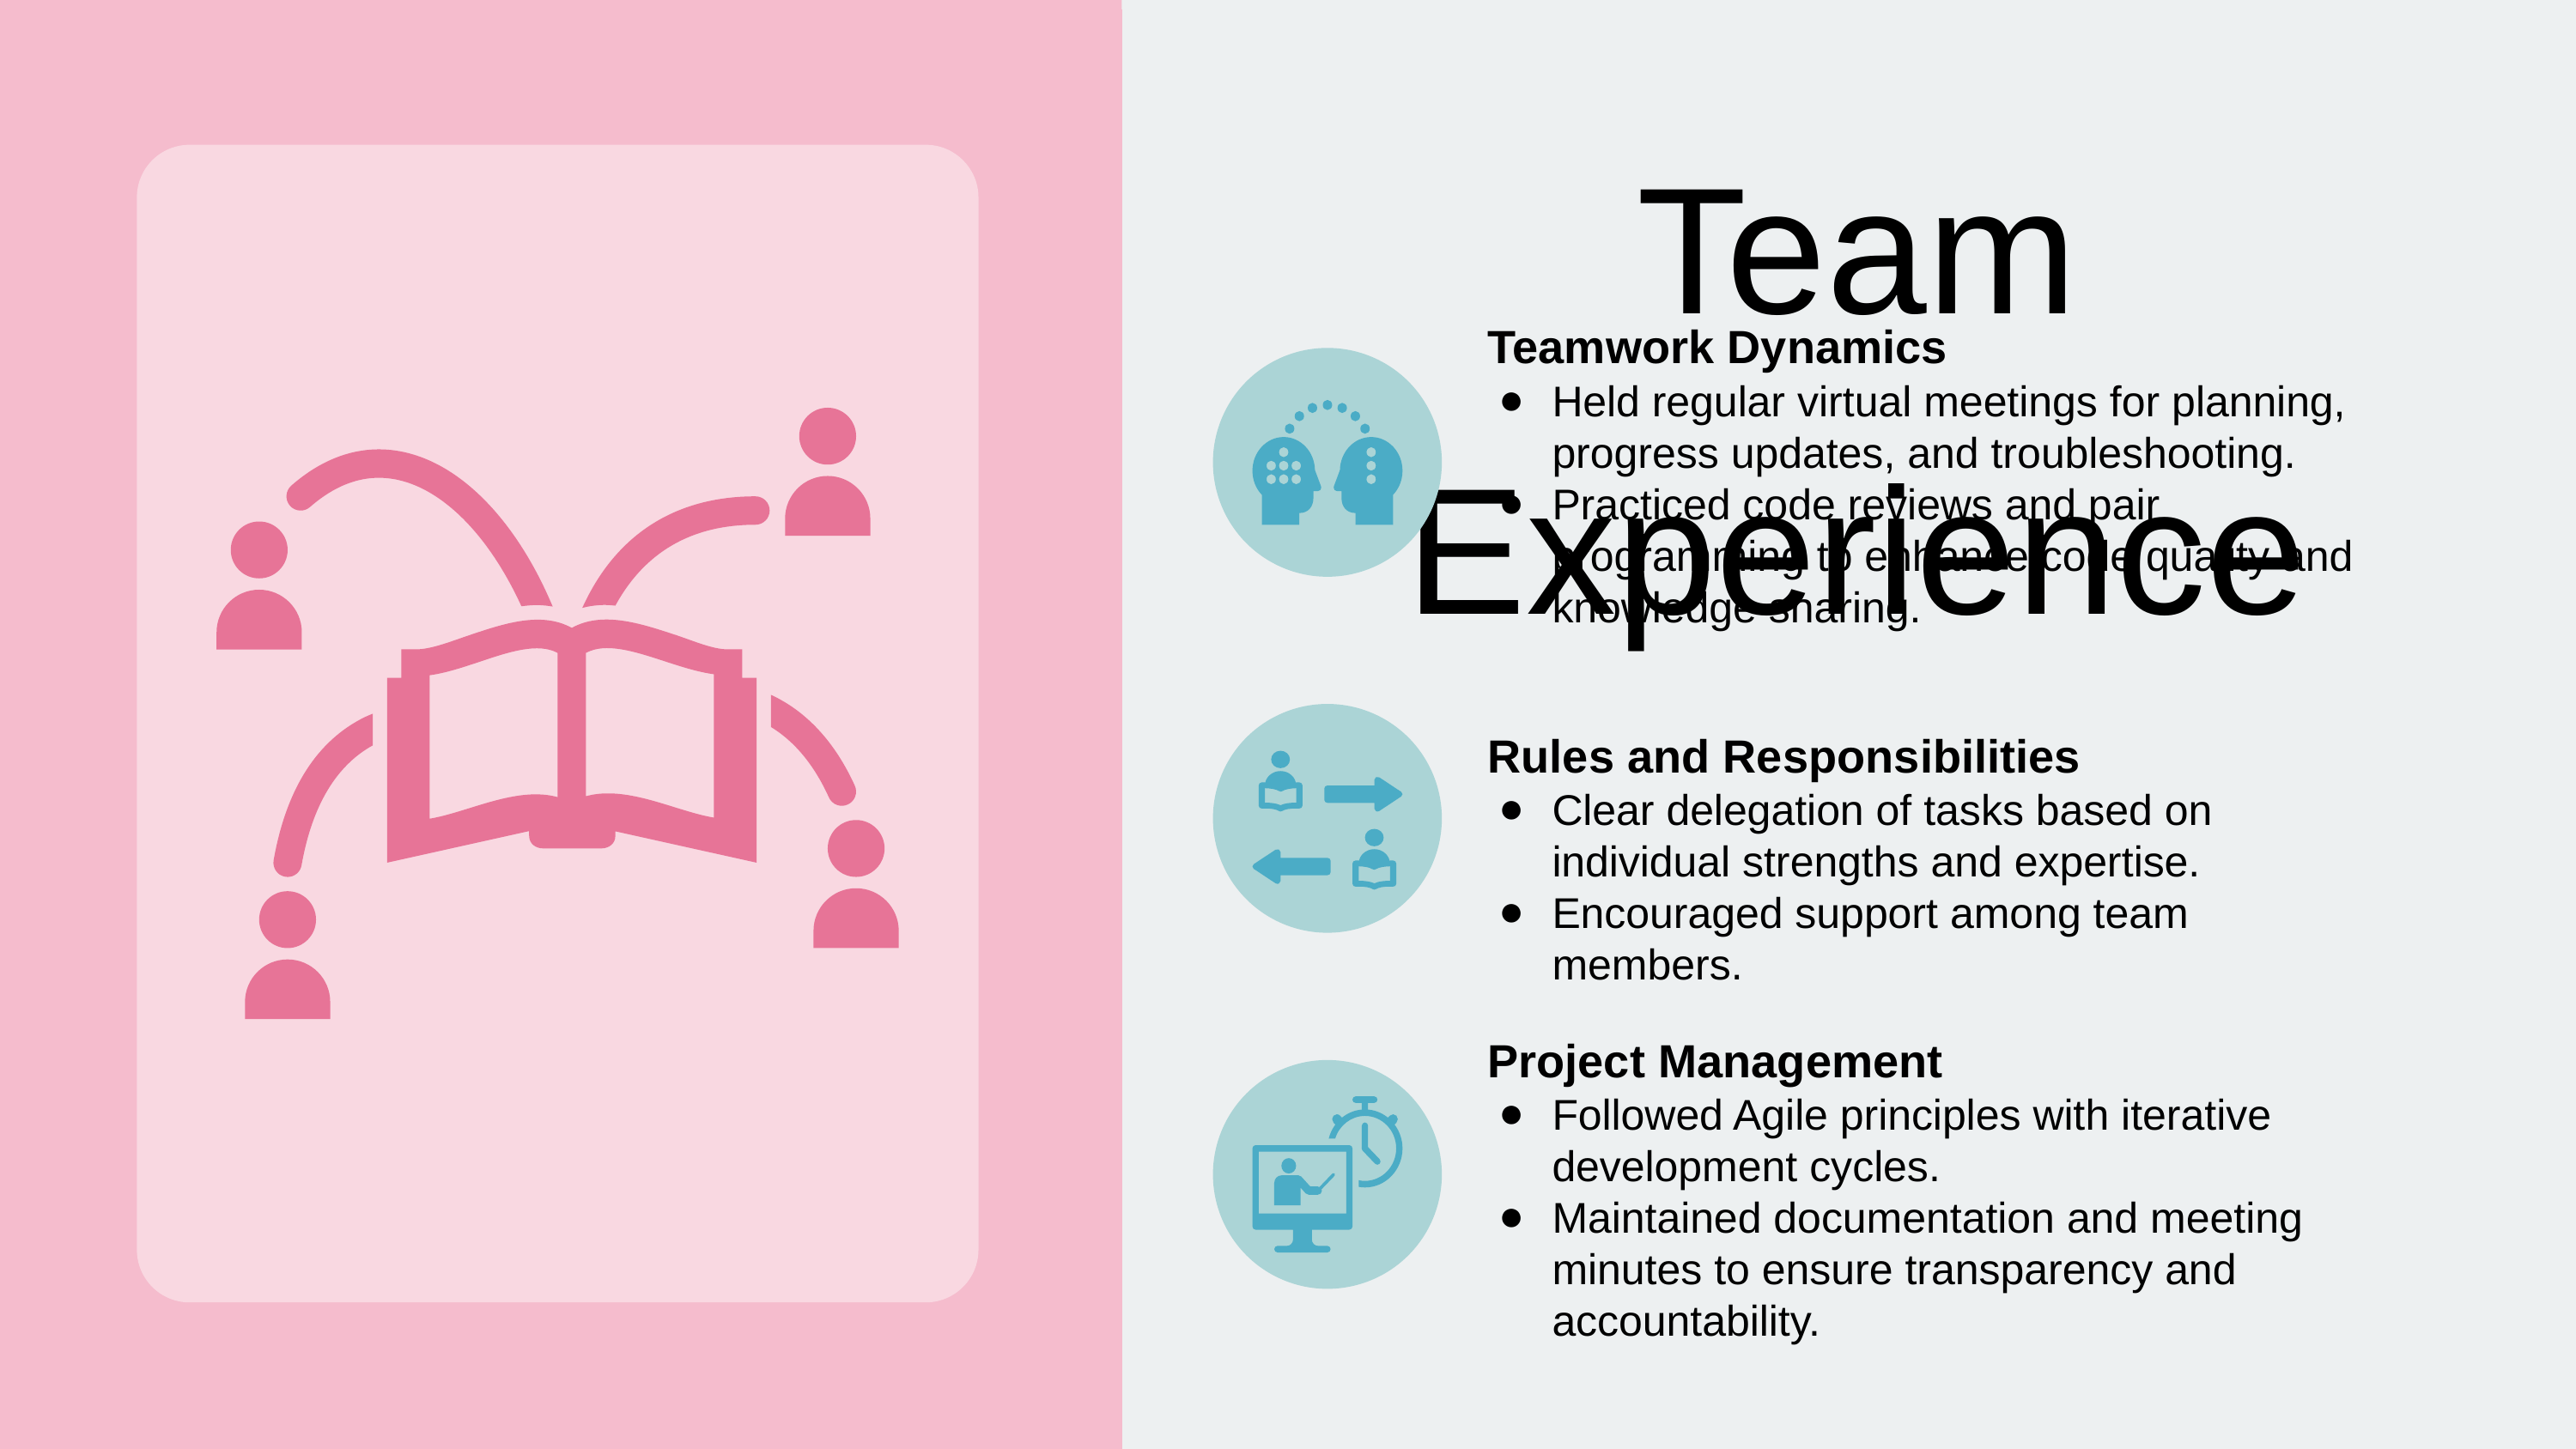

Team Experience

Teamwork Dynamics

Held regular virtual meetings for planning, progress updates, and troubleshooting.
Practiced code reviews and pair programming to enhance code quality and knowledge sharing.

Rules and Responsibilities

Clear delegation of tasks based on individual strengths and expertise.
Encouraged support among team members.
Project Management

Followed Agile principles with iterative development cycles.
Maintained documentation and meeting minutes to ensure transparency and accountability.